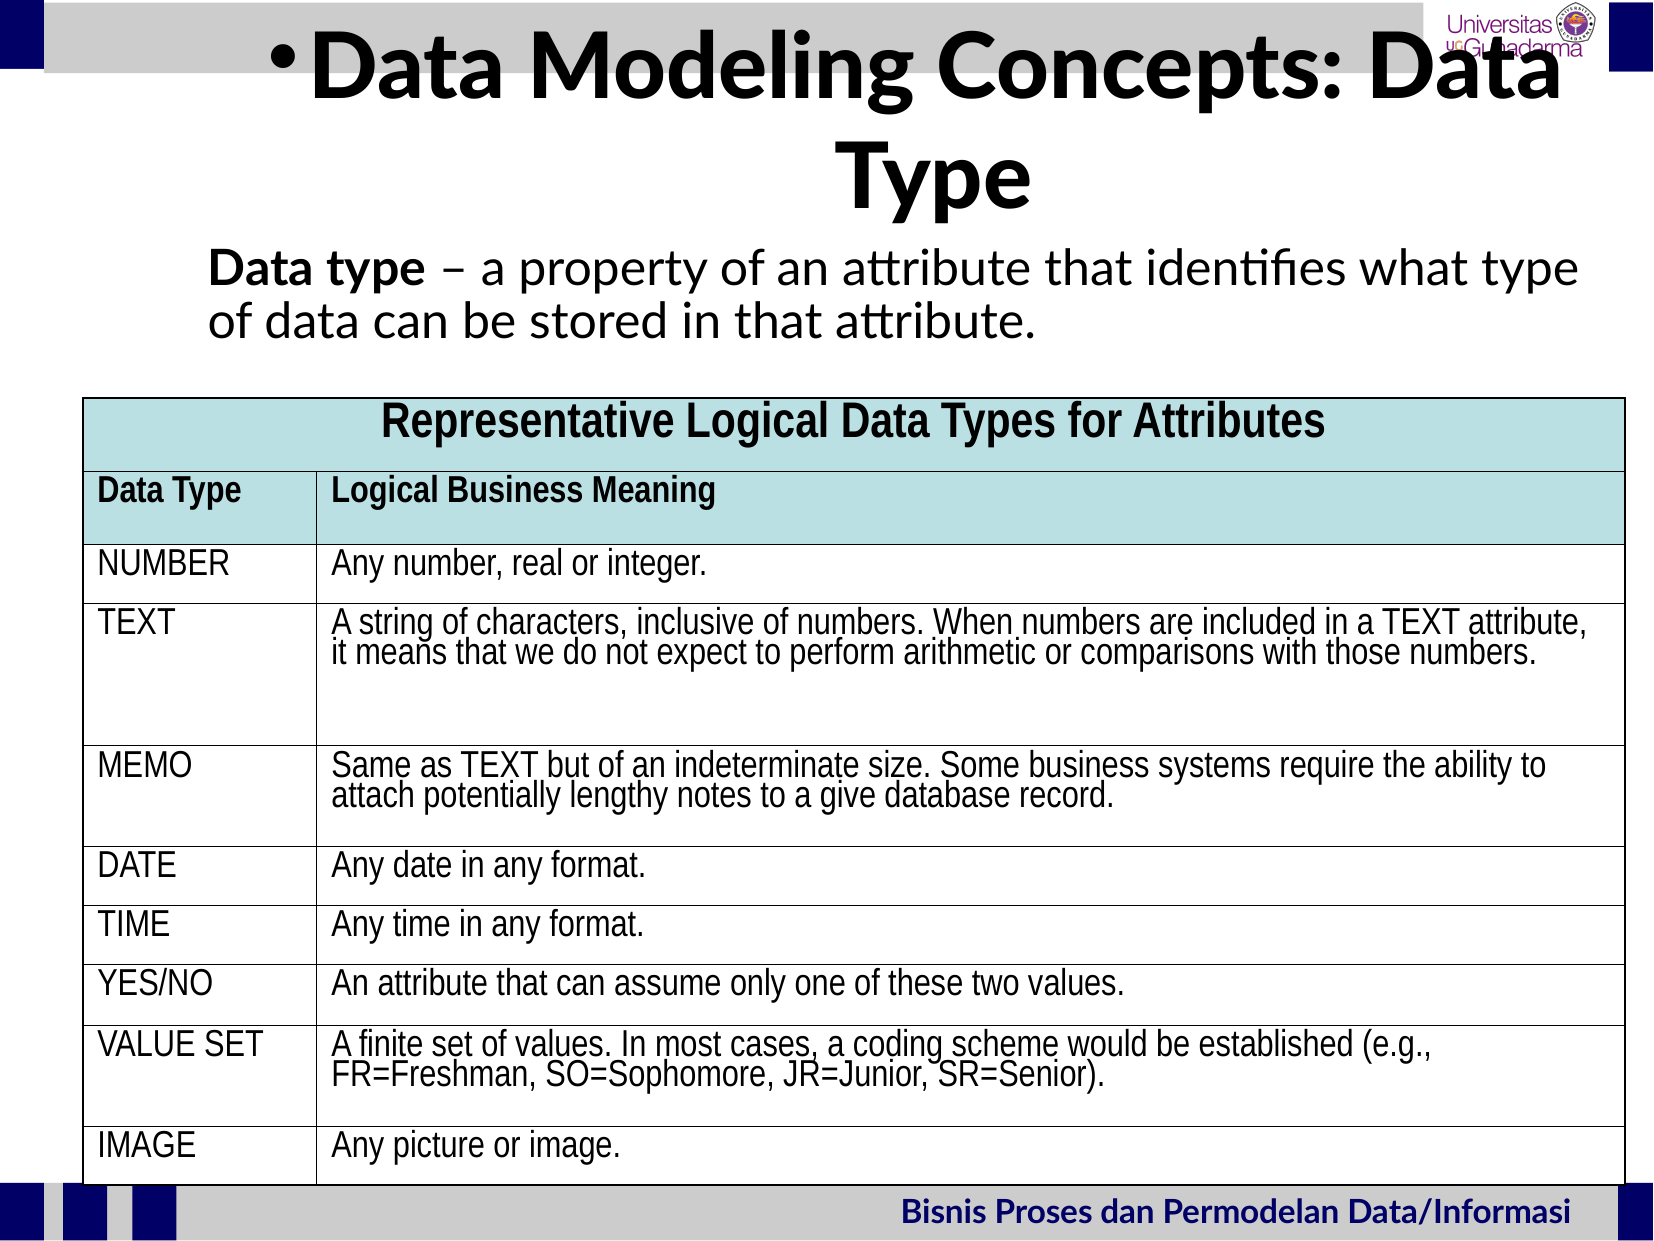

Data Modeling Concepts: Data Type
Data type – a property of an attribute that identifies what type of data can be stored in that attribute.
| Representative Logical Data Types for Attributes |  |
| --- | --- |
| Data Type | Logical Business Meaning |
| NUMBER | Any number, real or integer. |
| TEXT | A string of characters, inclusive of numbers. When numbers are included in a TEXT attribute, it means that we do not expect to perform arithmetic or comparisons with those numbers. |
| MEMO | Same as TEXT but of an indeterminate size. Some business systems require the ability to attach potentially lengthy notes to a give database record. |
| DATE | Any date in any format. |
| TIME | Any time in any format. |
| YES/NO | An attribute that can assume only one of these two values. |
| VALUE SET | A finite set of values. In most cases, a coding scheme would be established (e.g., FR=Freshman, SO=Sophomore, JR=Junior, SR=Senior). |
| IMAGE | Any picture or image. |